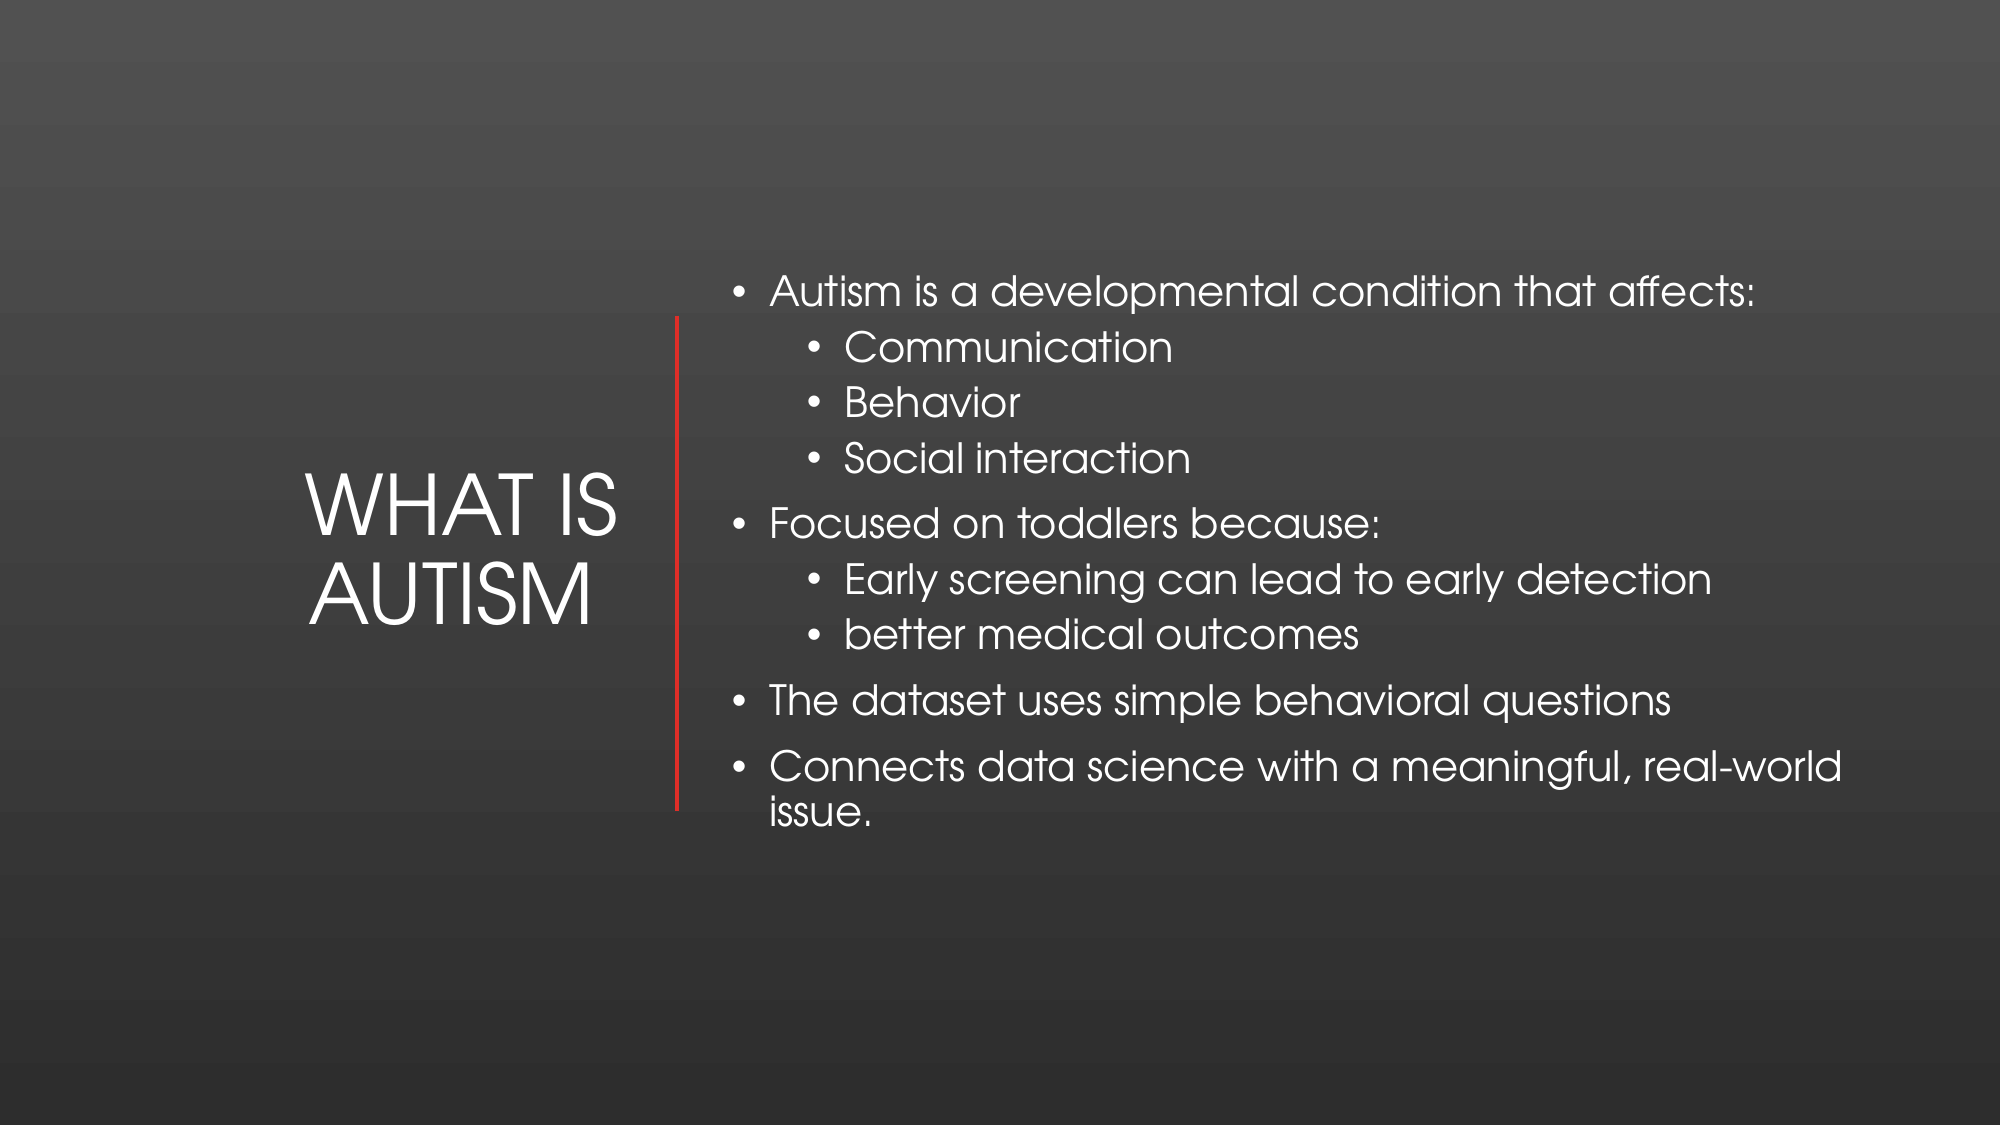

# What is Autism
Autism is a developmental condition that affects:
Communication
Behavior
Social interaction
Focused on toddlers because:
Early screening can lead to early detection
better medical outcomes
The dataset uses simple behavioral questions
Connects data science with a meaningful, real-world issue.